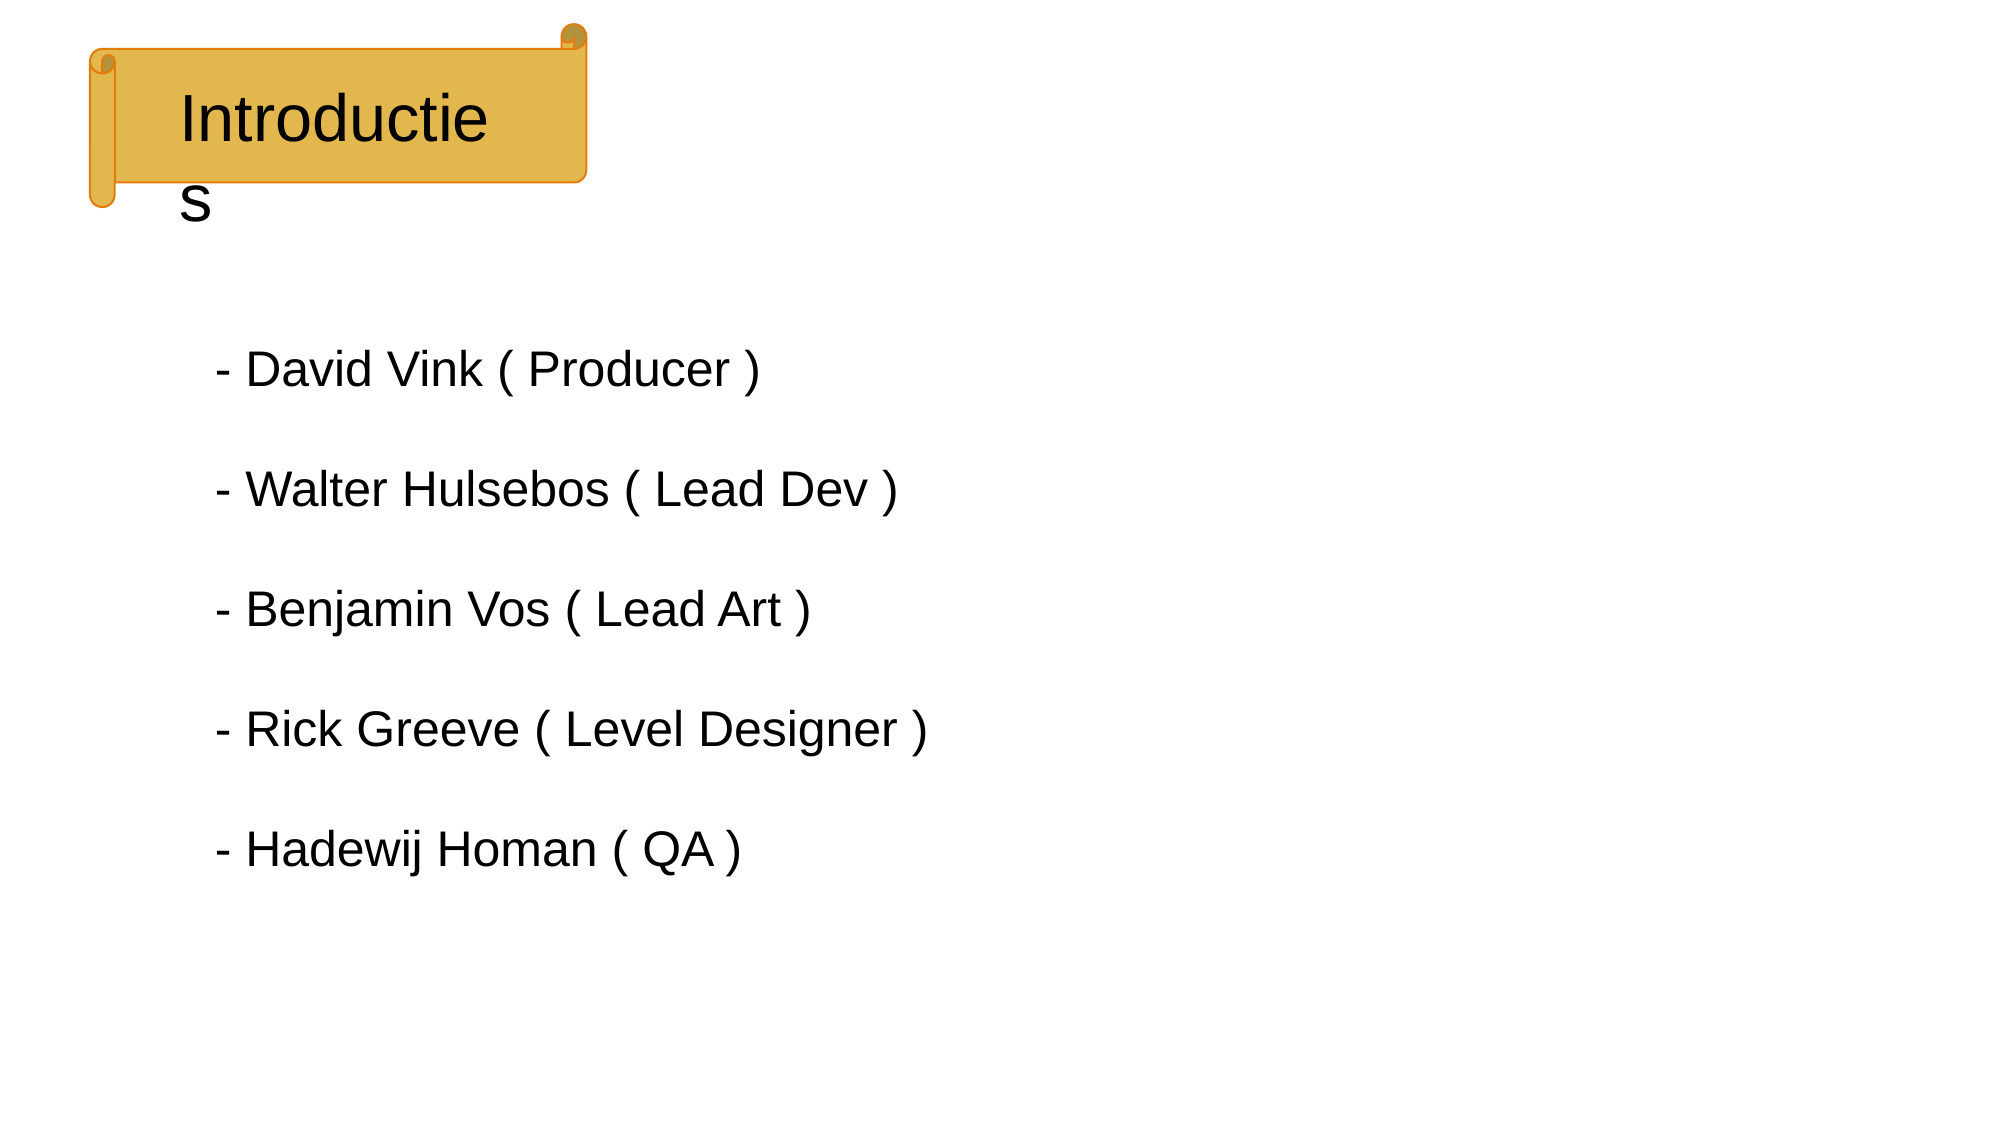

Introducties
- David Vink ( Producer )

- Walter Hulsebos ( Lead Dev )

- Benjamin Vos ( Lead Art )

- Rick Greeve ( Level Designer )

- Hadewij Homan ( QA )